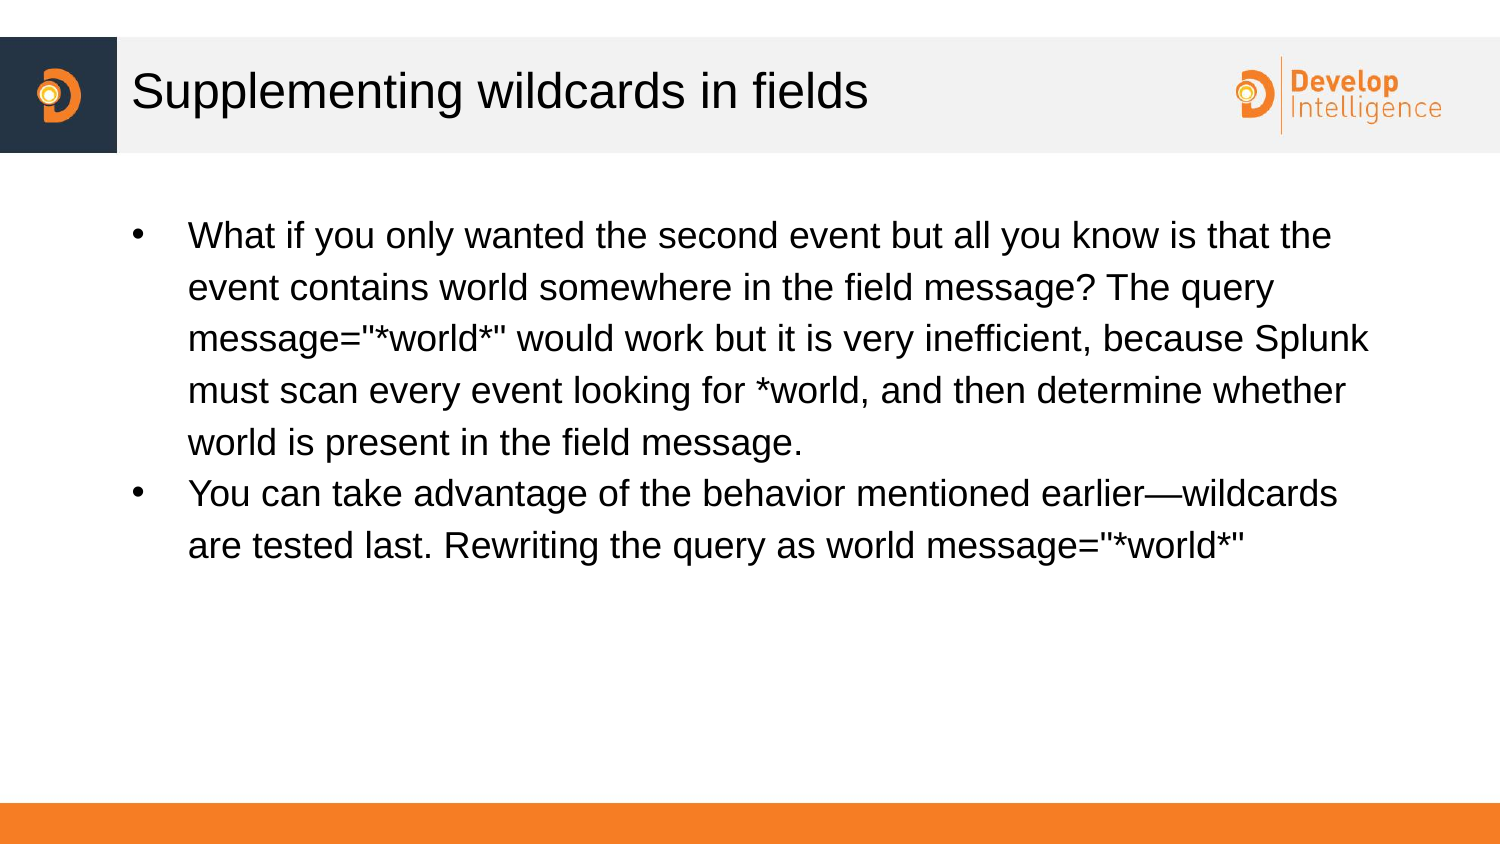

# Supplementing wildcards in fields
What if you only wanted the second event but all you know is that the event contains world somewhere in the field message? The query message="*world*" would work but it is very inefficient, because Splunk must scan every event looking for *world, and then determine whether world is present in the field message.
You can take advantage of the behavior mentioned earlier—wildcards are tested last. Rewriting the query as world message="*world*"